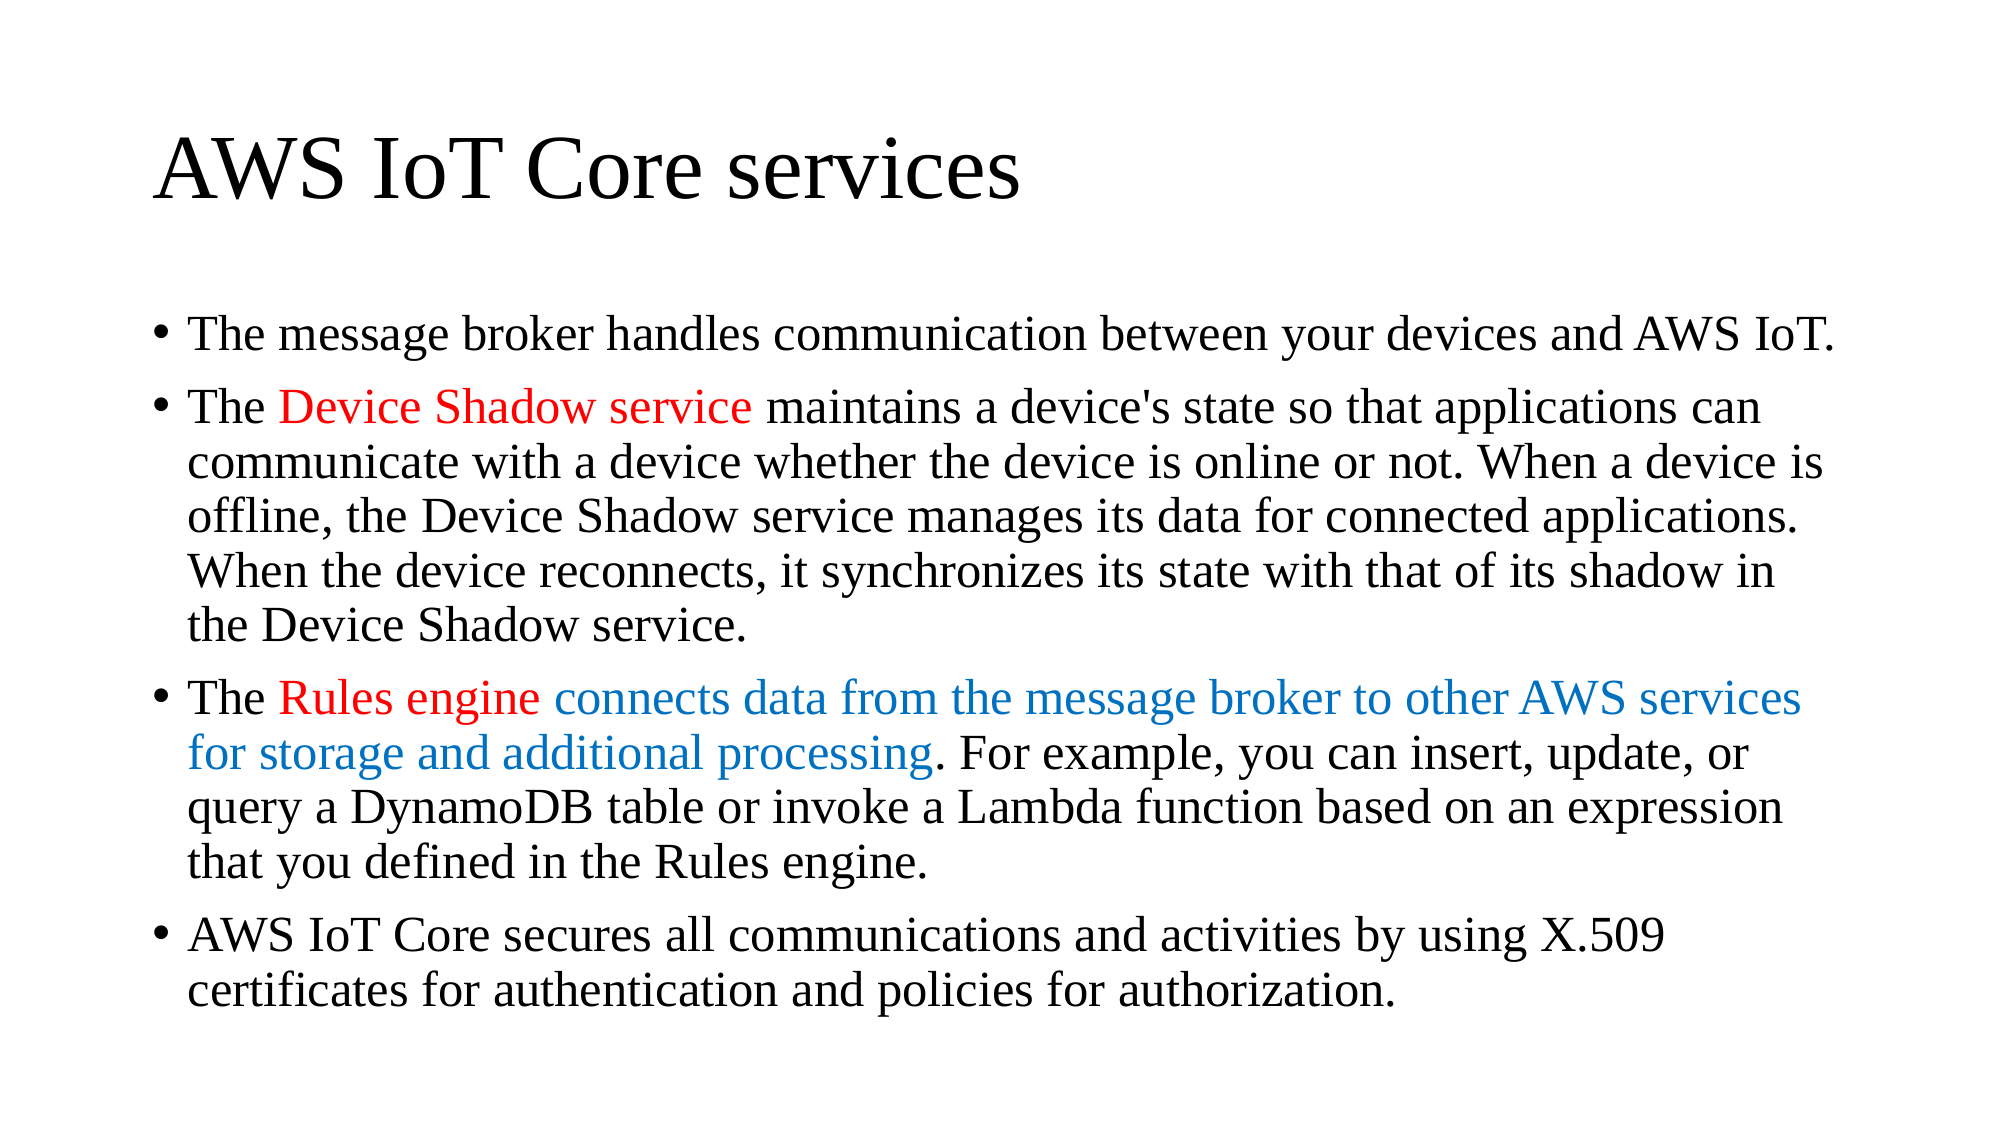

# AWS IoT Core services
The message broker handles communication between your devices and AWS IoT.
The Device Shadow service maintains a device's state so that applications can communicate with a device whether the device is online or not. When a device is offline, the Device Shadow service manages its data for connected applications. When the device reconnects, it synchronizes its state with that of its shadow in the Device Shadow service.
The Rules engine connects data from the message broker to other AWS services for storage and additional processing. For example, you can insert, update, or query a DynamoDB table or invoke a Lambda function based on an expression that you defined in the Rules engine.
AWS IoT Core secures all communications and activities by using X.509 certificates for authentication and policies for authorization.